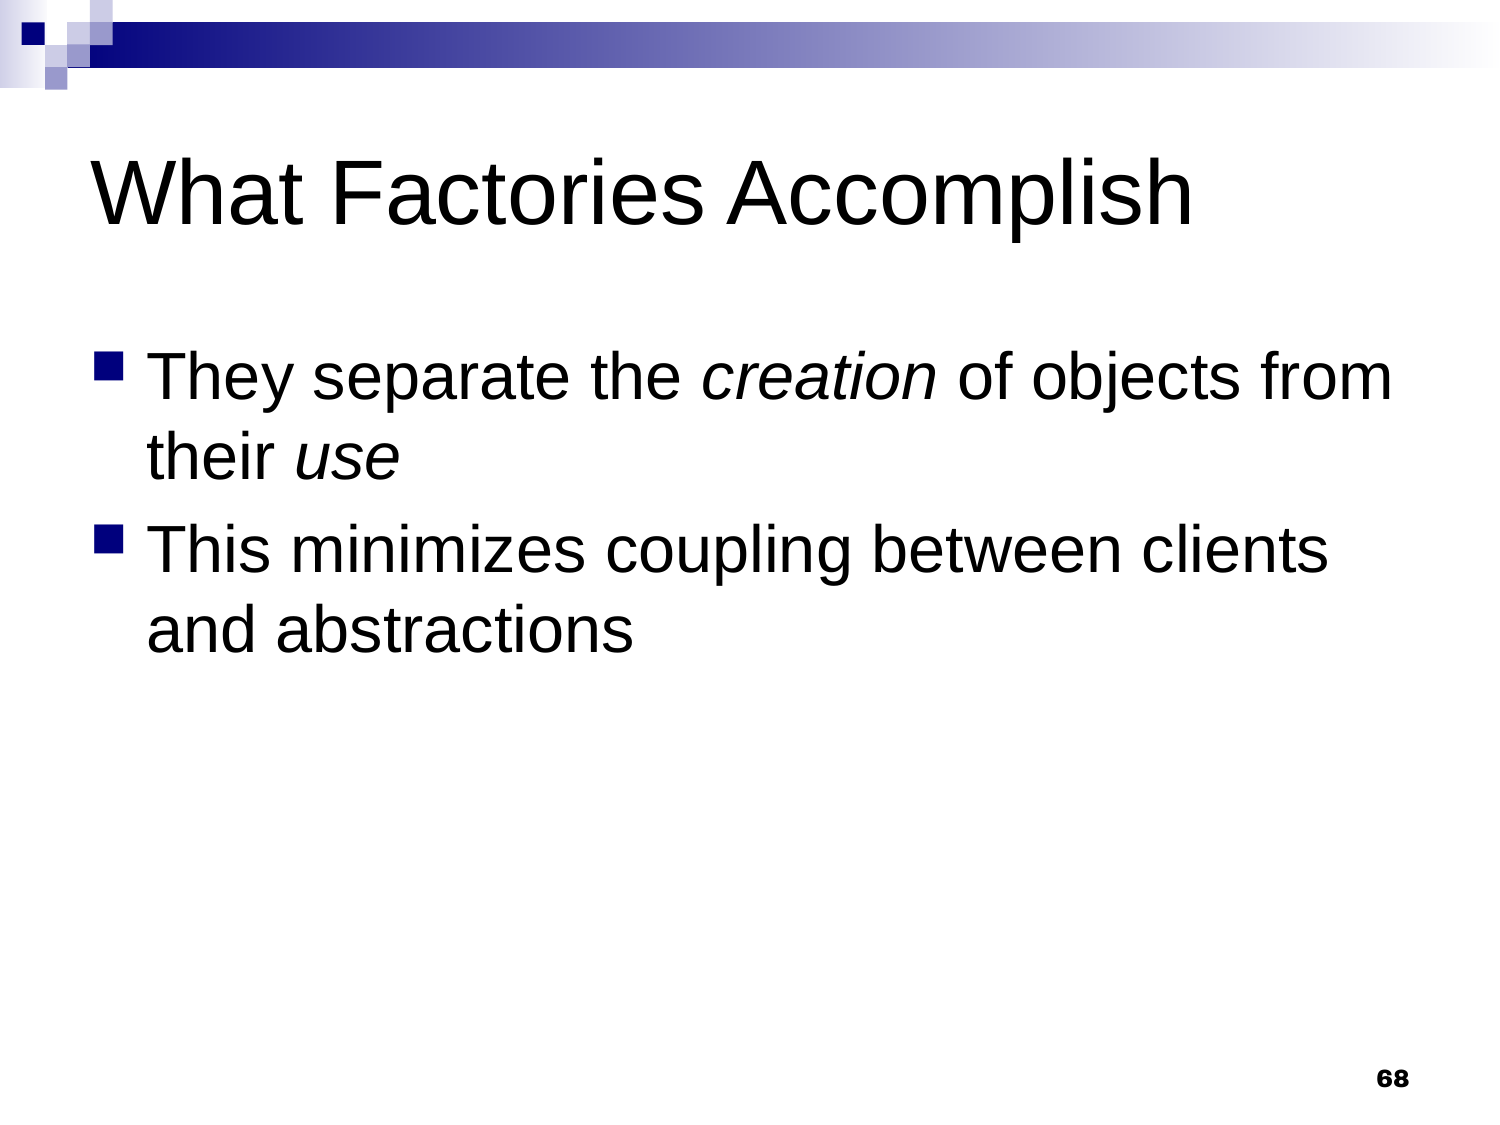

# What Factories Accomplish
They separate the creation of objects from their use
This minimizes coupling between clients and abstractions
68